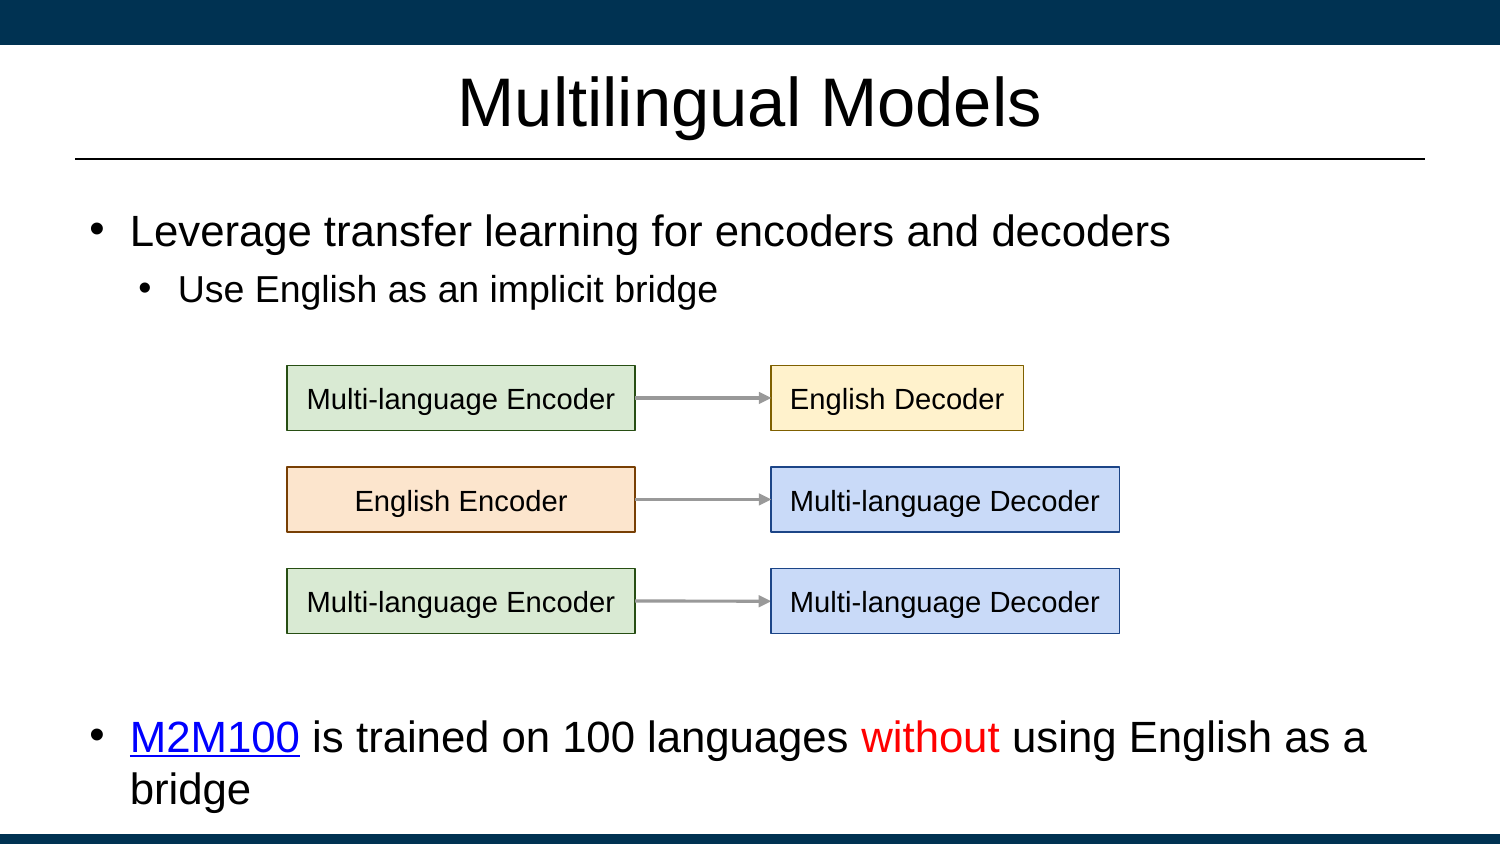

# Multilingual Models
Leverage transfer learning for encoders and decoders
Use English as an implicit bridge

M2M100 is trained on 100 languages without using English as a bridge

Multi-language Encoder
English Decoder
English Encoder
Multi-language Decoder
Multi-language Encoder
Multi-language Decoder